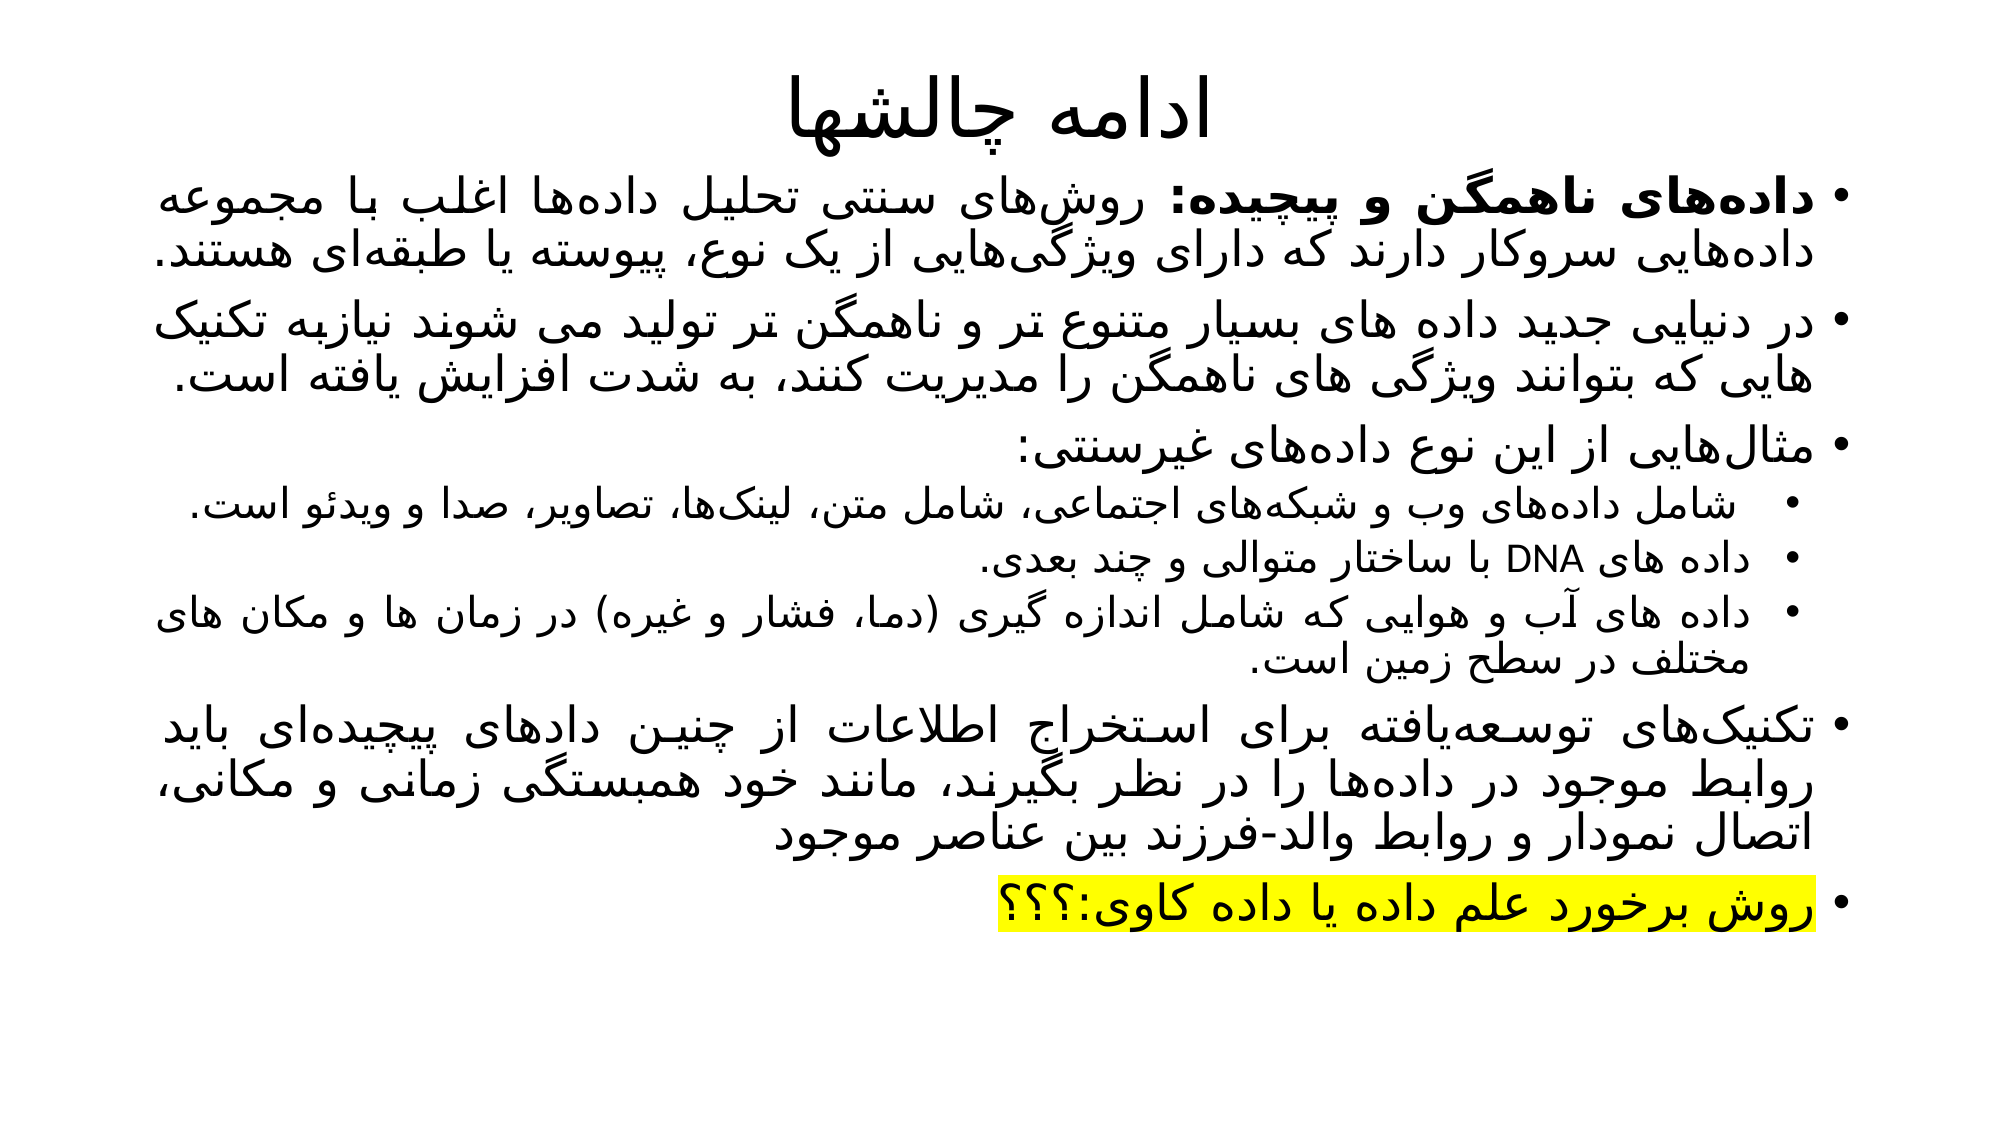

# ادامه چالشها
داده‌های ناهمگن و پیچیده: روش‌های سنتی تحلیل داده‌ها اغلب با مجموعه داده‌هایی سروکار دارند که دارای ویژگی‌هایی از یک نوع، پیوسته یا طبقه‌ای هستند.
در دنیایی جدید داده های بسیار متنوع تر و ناهمگن تر تولید می شوند نیازبه تکنیک هایی که بتوانند ویژگی های ناهمگن را مدیریت کنند، به شدت افزایش یافته است.
مثال‌هایی از این نوع داده‌های غیرسنتی:
 شامل داده‌های وب و شبکه‌های اجتماعی، شامل متن، لینک‌ها، تصاویر، صدا و ویدئو است.
داده های DNA با ساختار متوالی و چند بعدی.
داده های آب و هوایی که شامل اندازه گیری (دما، فشار و غیره) در زمان ها و مکان های مختلف در سطح زمین است.
تکنیک‌های توسعه‌یافته برای استخراج اطلاعات از چنین دادهای پیچیده‌ای باید روابط موجود در داده‌ها را در نظر بگیرند، مانند خود همبستگی زمانی و مکانی، اتصال نمودار و روابط والد-فرزند بین عناصر موجود
روش برخورد علم داده یا داده کاوی:؟؟؟